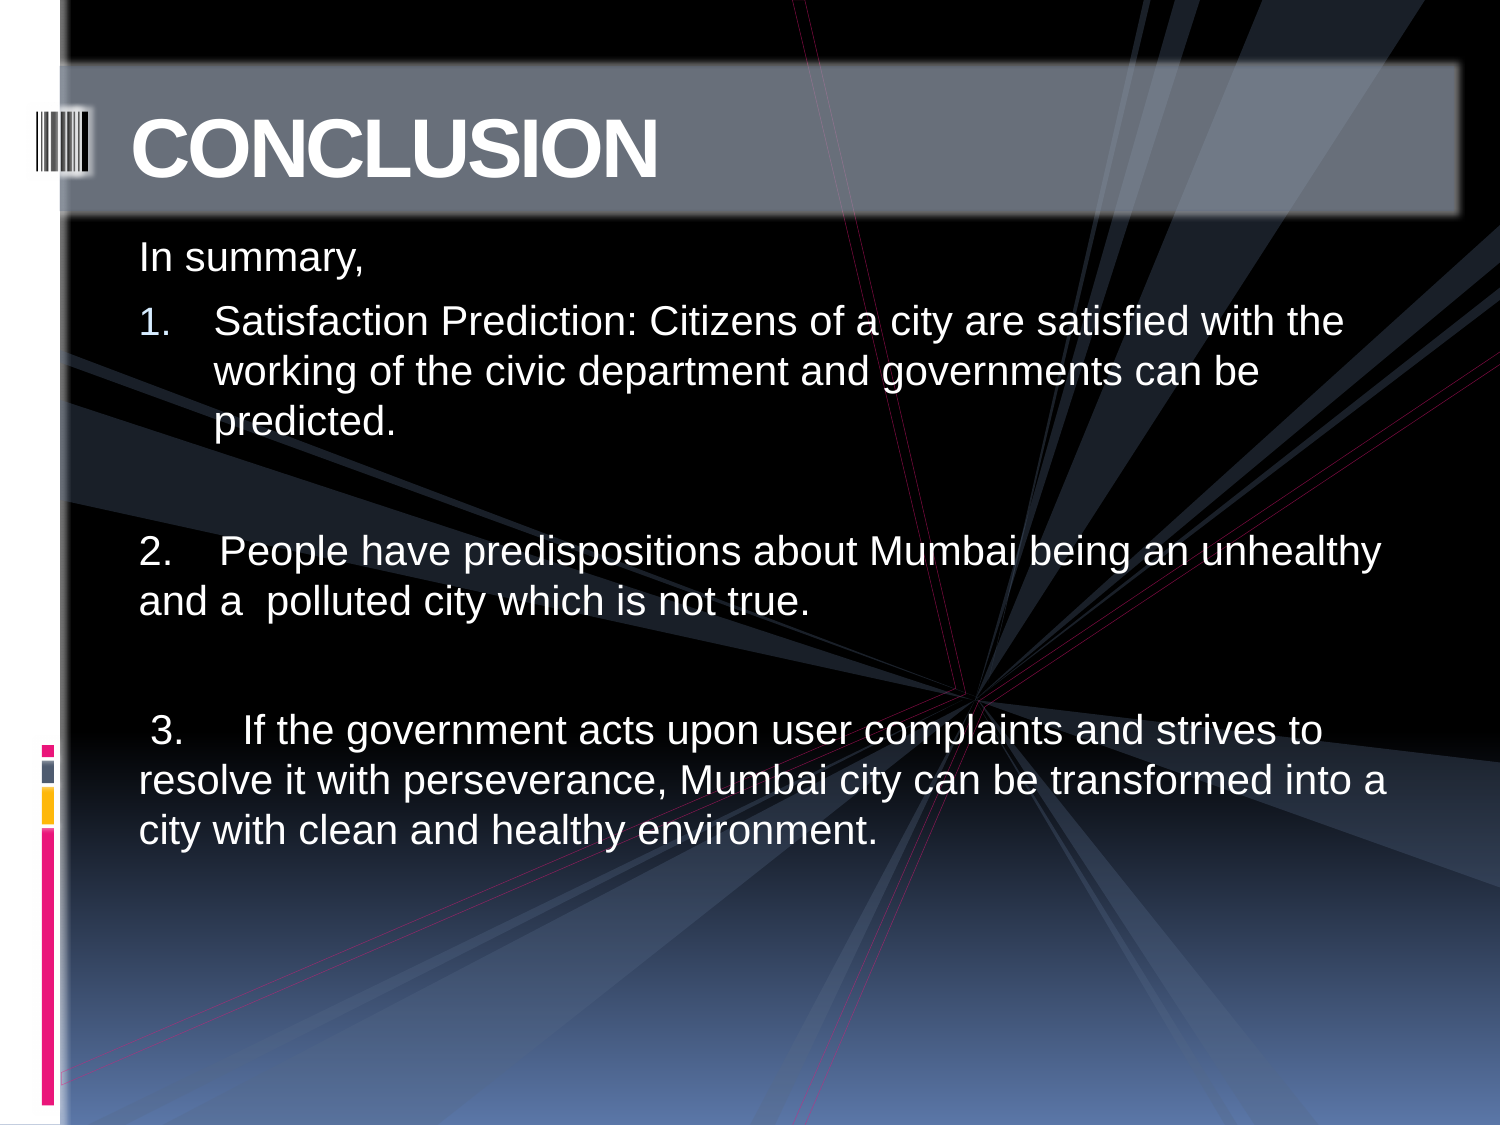

# CONCLUSION
In summary,
Satisfaction Prediction: Citizens of a city are satisfied with the working of the civic department and governments can be predicted.

2.    People have predispositions about Mumbai being an unhealthy and a  polluted city which is not true.

 3.     If the government acts upon user complaints and strives to resolve it with perseverance, Mumbai city can be transformed into a city with clean and healthy environment.